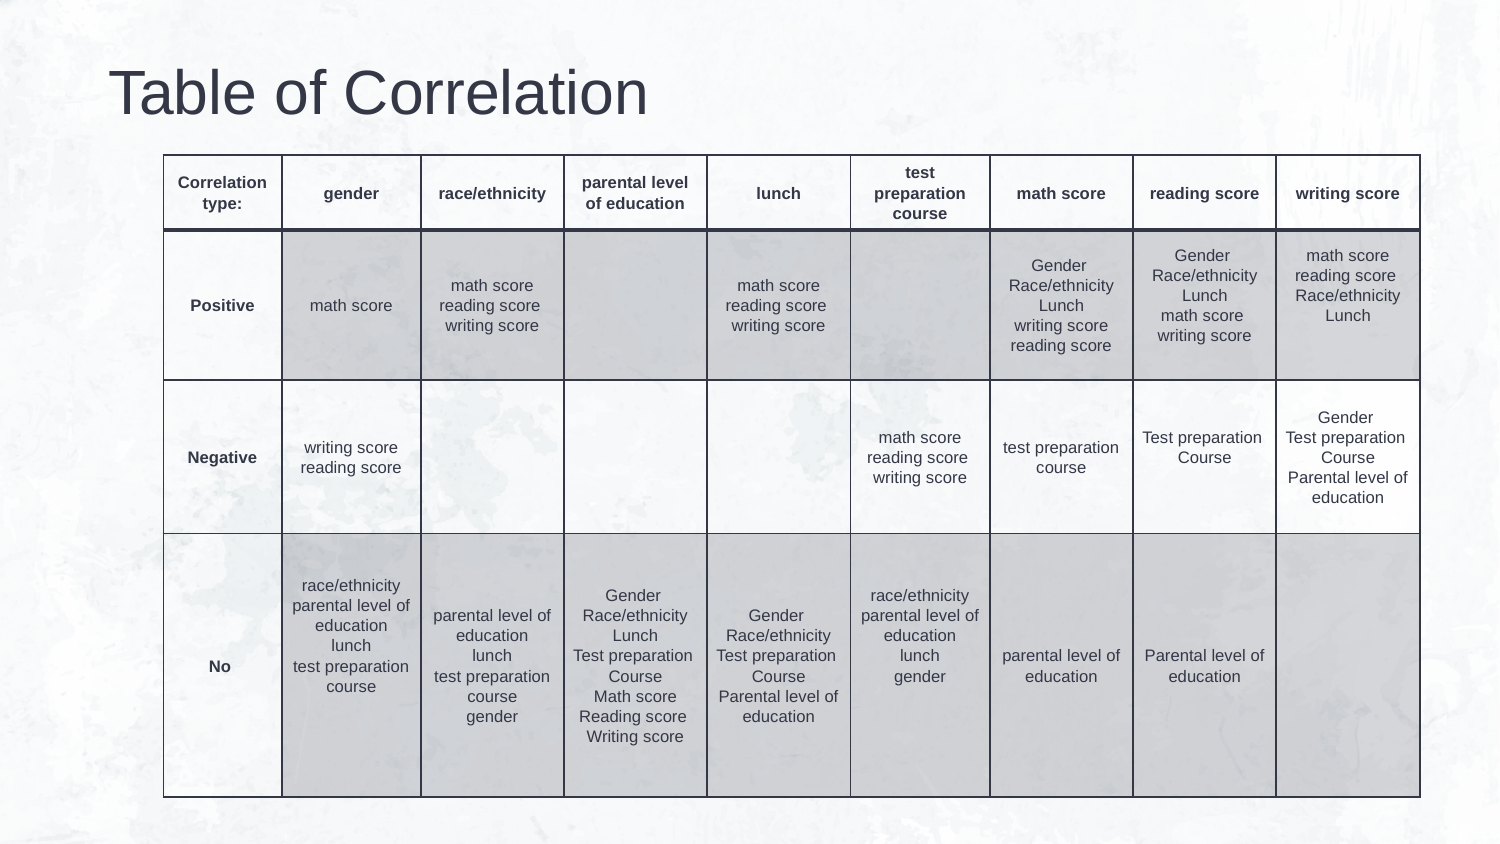

# Table of Correlation
| Correlation type: | gender | race/ethnicity | parental level of education | lunch | test preparation course | math score | reading score | writing score |
| --- | --- | --- | --- | --- | --- | --- | --- | --- |
| Positive | math score | math score reading score writing score |  | math score reading score writing score |  | Gender Race/ethnicity Lunch writing score reading score | Gender Race/ethnicity Lunch math score writing score | math score reading score Race/ethnicity Lunch |
| Negative | writing score reading score |  |  |  | math score reading score writing score | test preparation course | Test preparation Course | Gender Test preparation Course Parental level of education |
| No | race/ethnicity parental level of education lunch test preparation course | parental level of education lunch test preparation course gender | Gender Race/ethnicity Lunch Test preparation Course Math score Reading score Writing score | Gender Race/ethnicity Test preparation Course Parental level of education | race/ethnicity parental level of education lunch gender | parental level of education | Parental level of education |  |